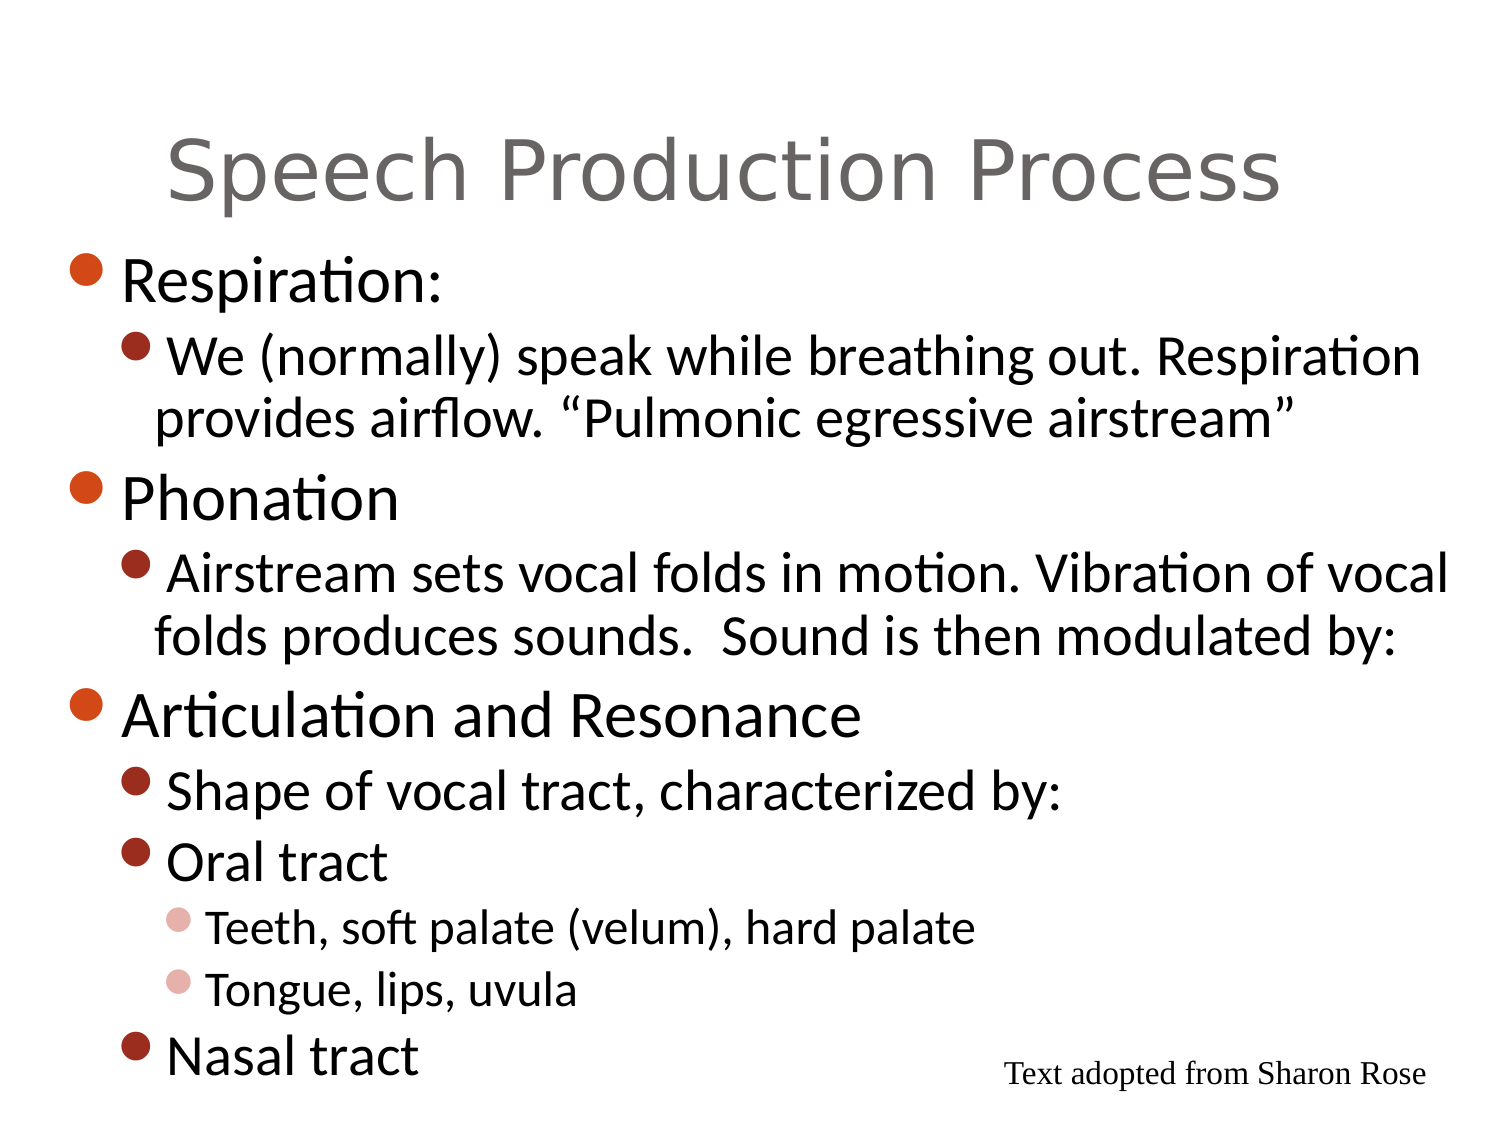

# Speech Production Process
Respiration:
We (normally) speak while breathing out. Respiration provides airflow. “Pulmonic egressive airstream”
Phonation
Airstream sets vocal folds in motion. Vibration of vocal folds produces sounds.  Sound is then modulated by:
Articulation and Resonance
Shape of vocal tract, characterized by:
Oral tract
Teeth, soft palate (velum), hard palate
Tongue, lips, uvula
Nasal tract
Text adopted from Sharon Rose